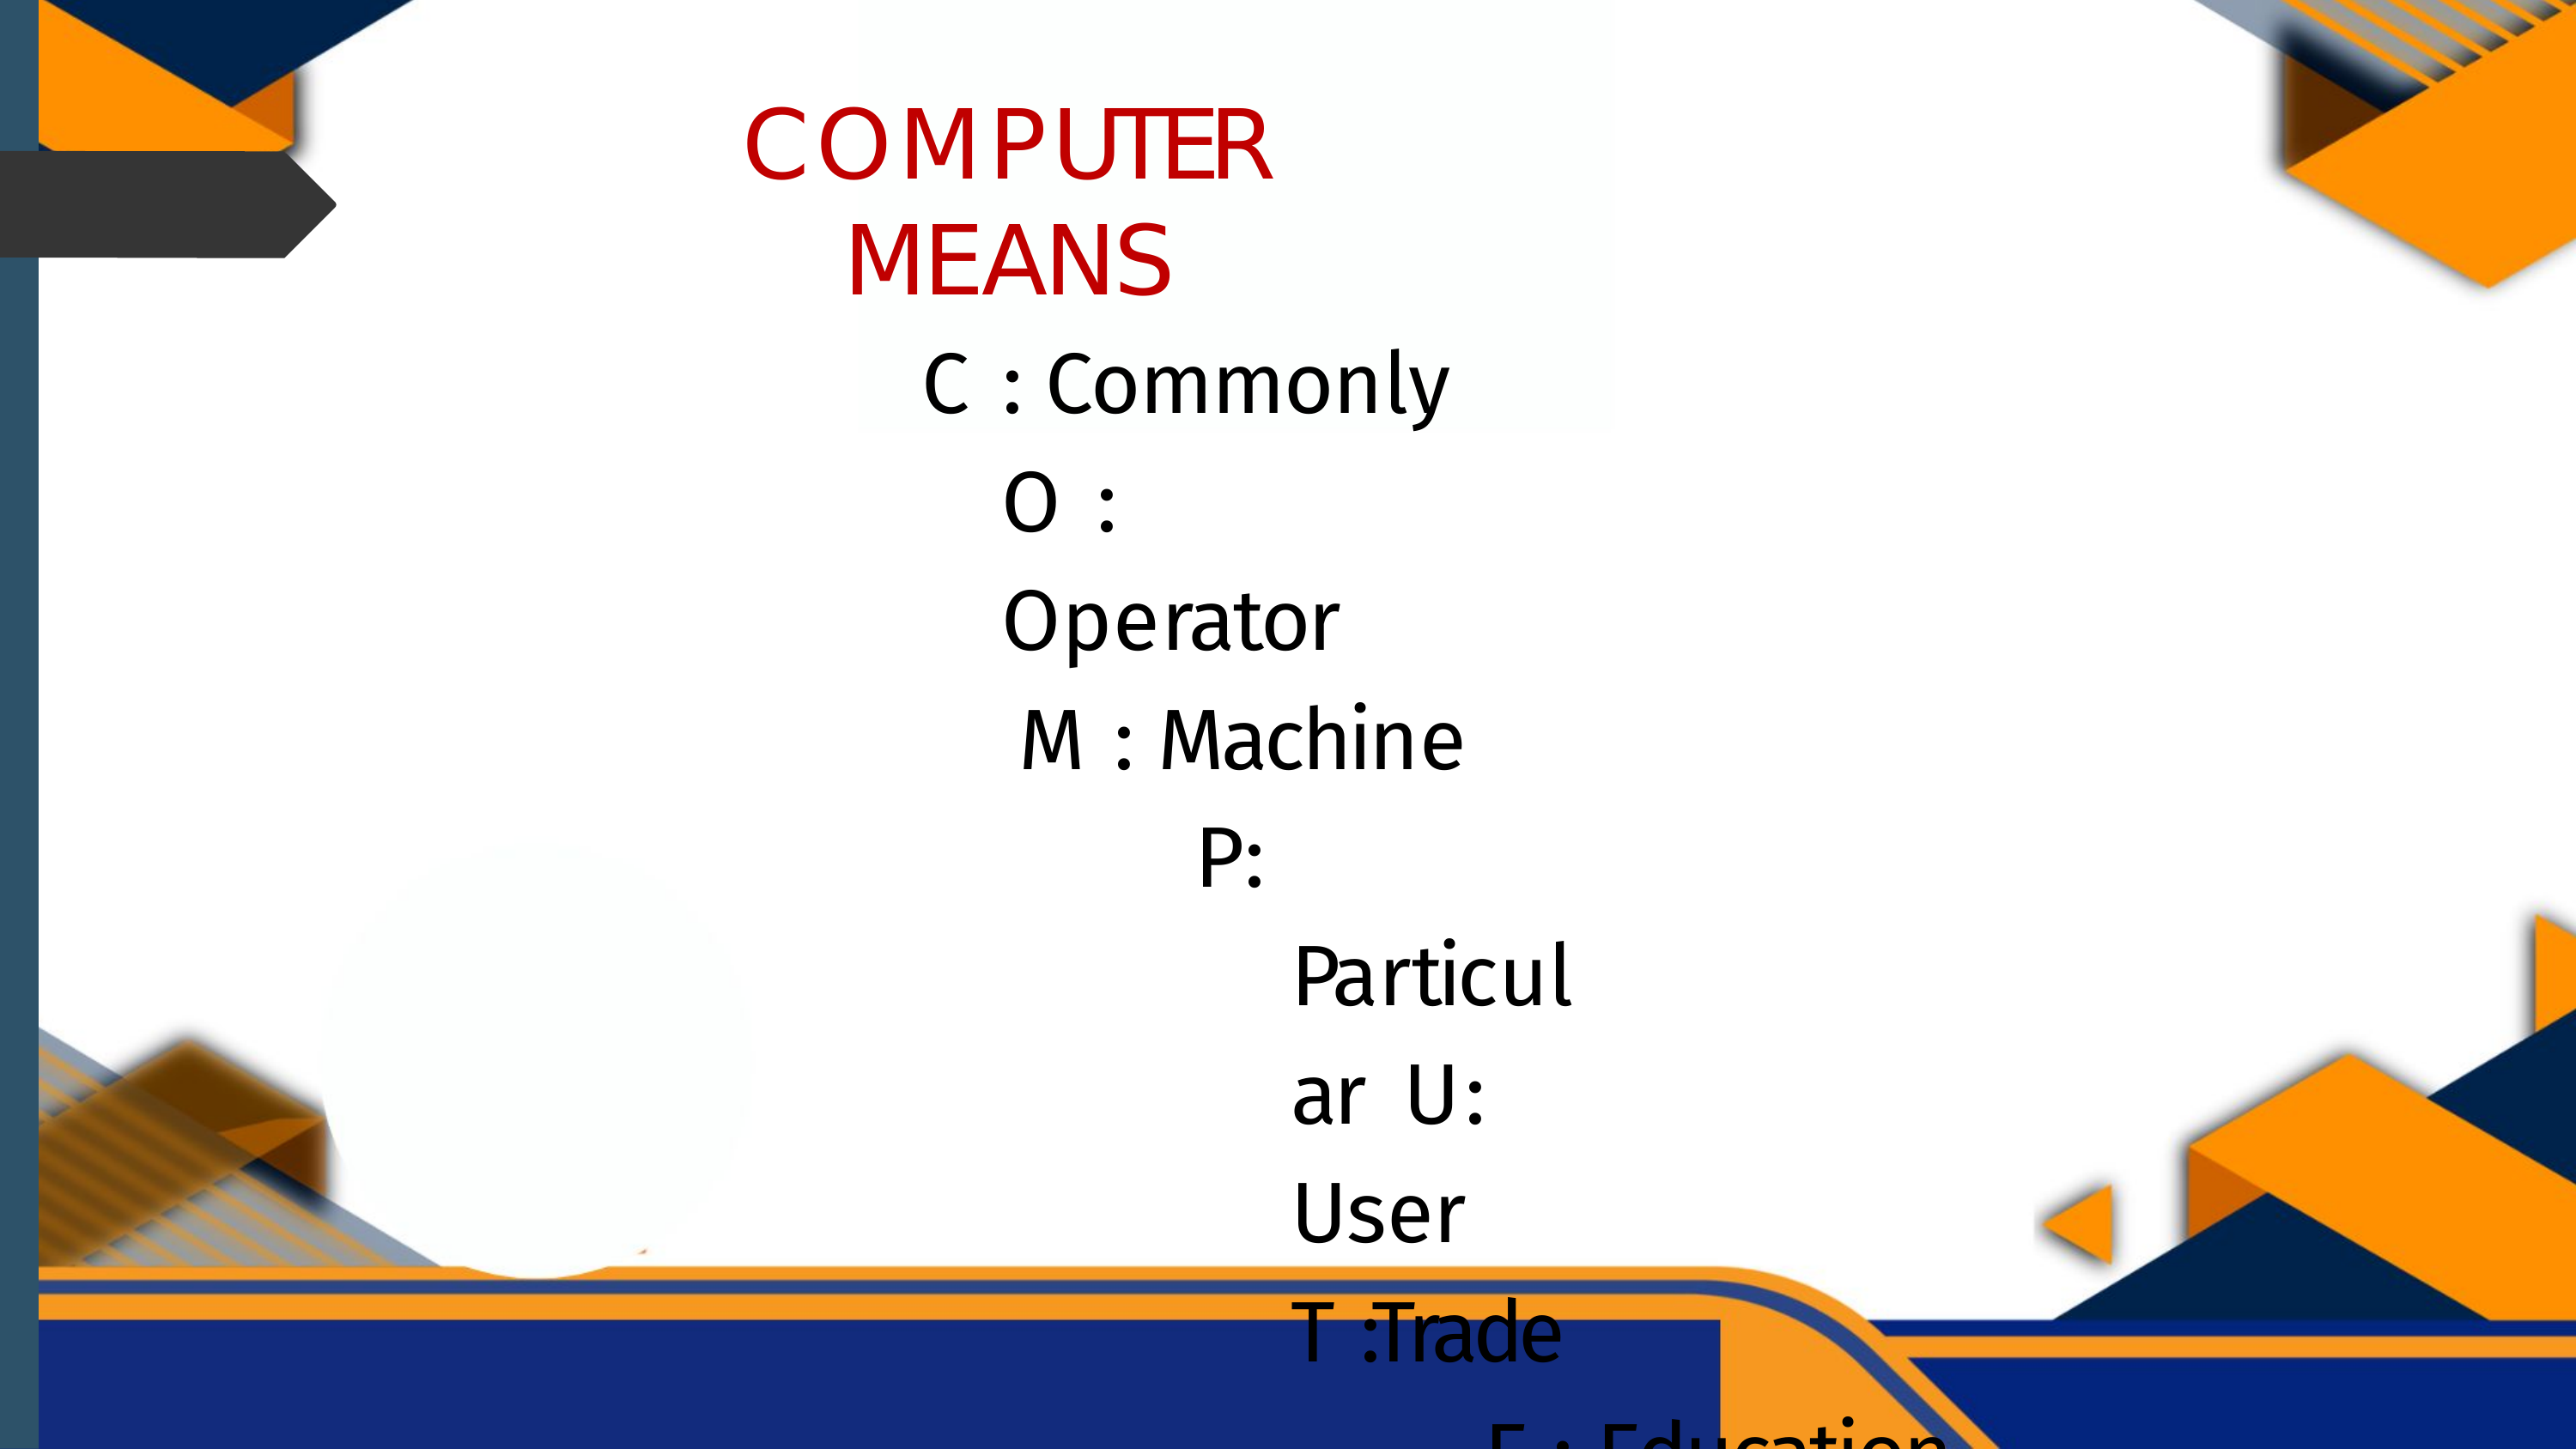

# COMPUTER MEANS
C : Commonly  O : Operator
M : Machine
P: Particular  U: User
T :Trade
E : Education  R: Research